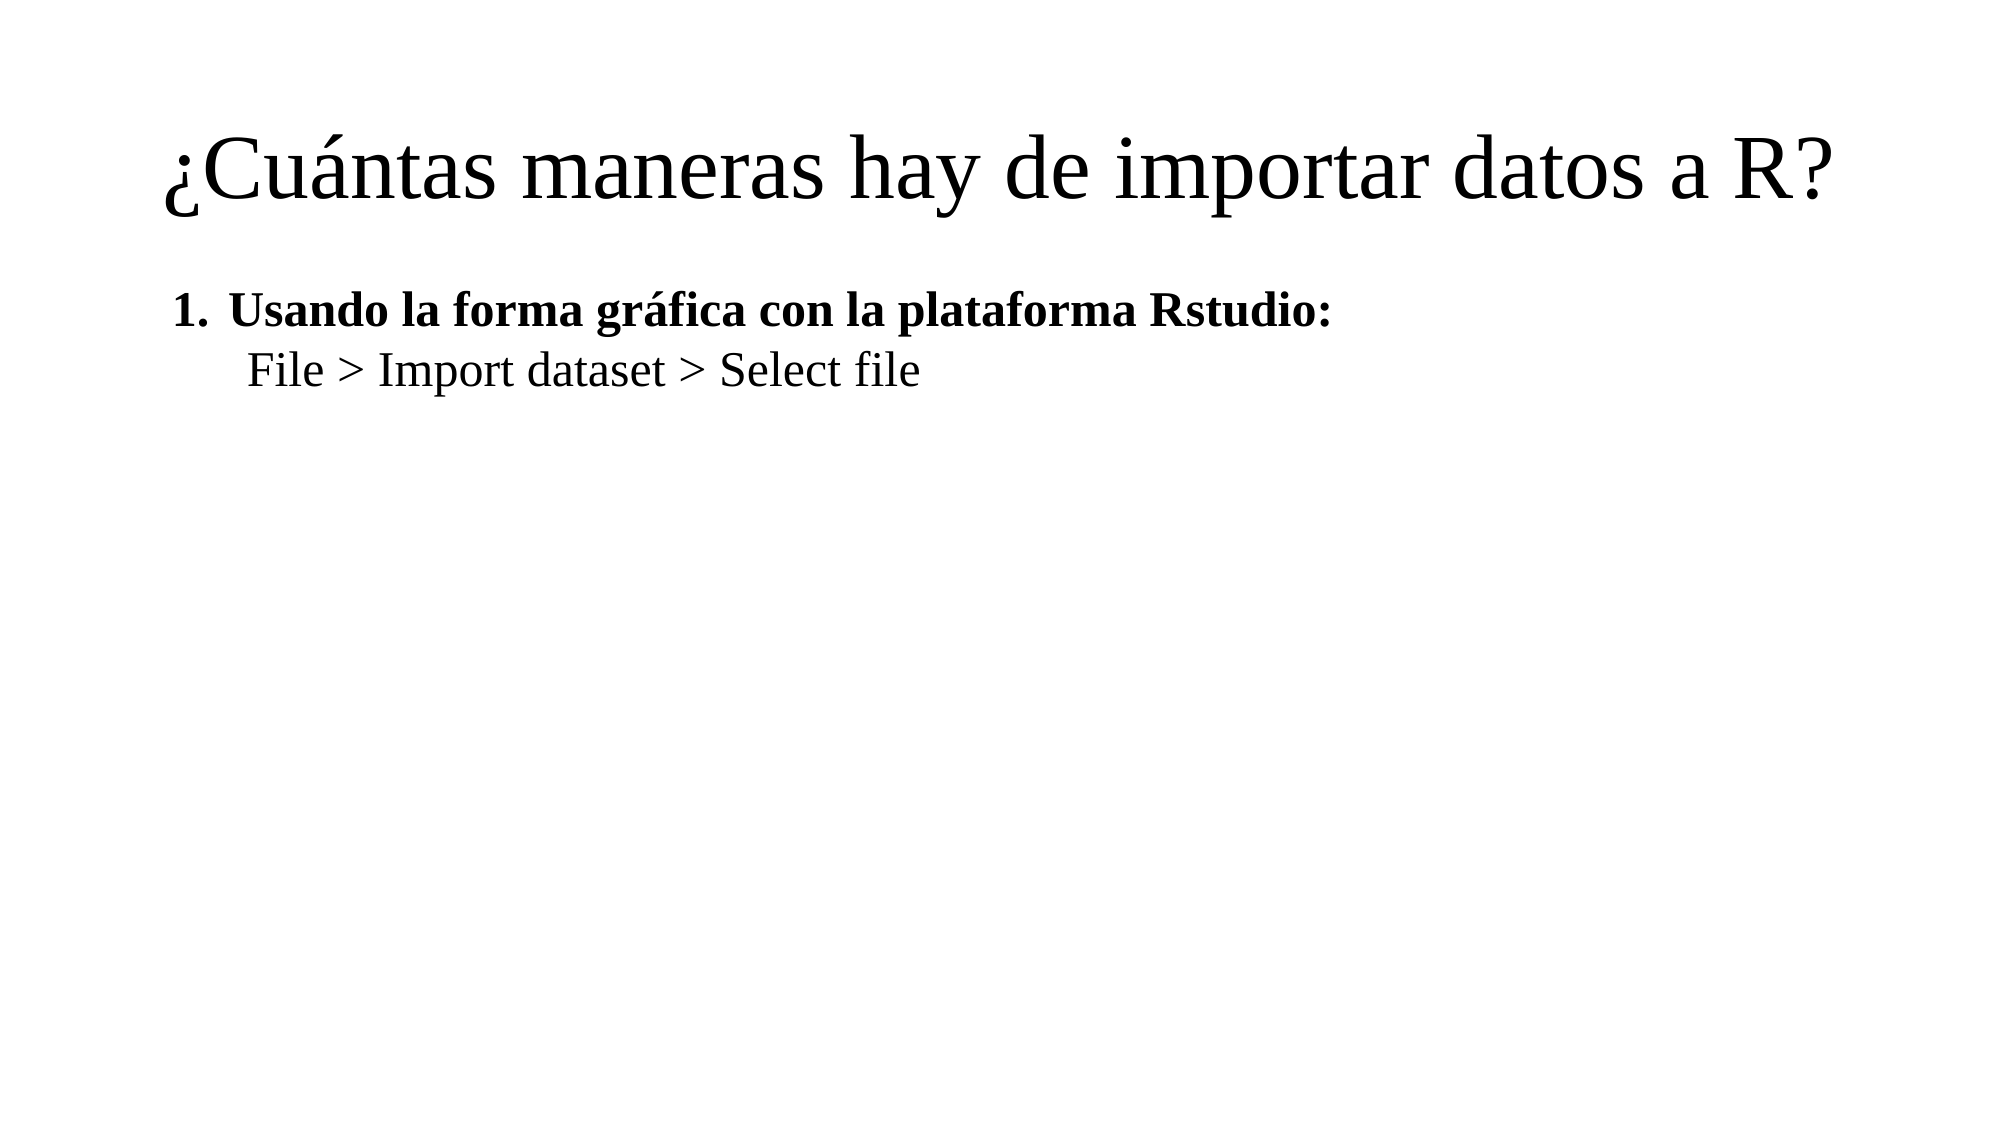

# ¿Cuántas maneras hay de importar datos a R?
Usando la forma gráfica con la plataforma Rstudio:
File > Import dataset > Select file